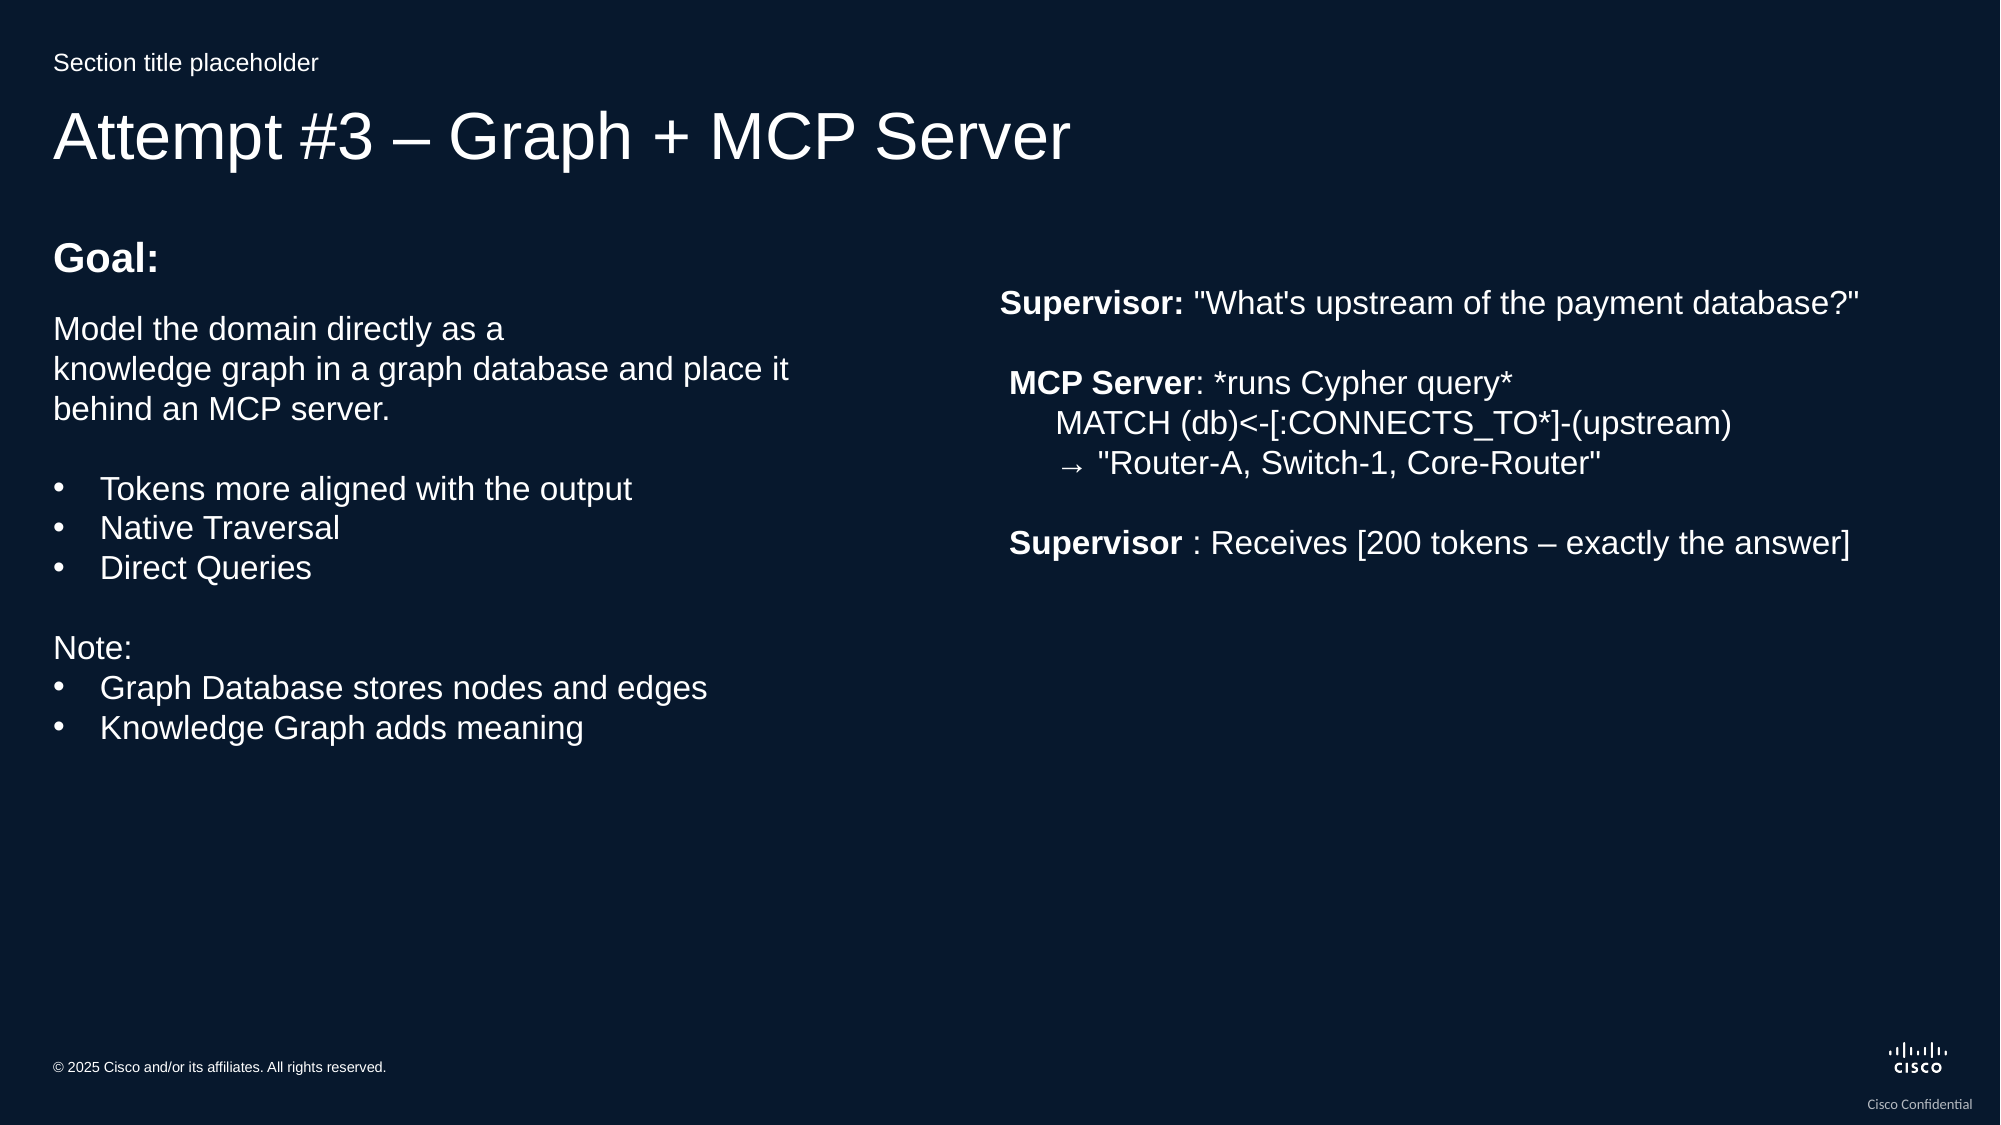

Section title placeholder
# Attempt #3 – Graph + MCP Server
Goal:
Supervisor: "What's upstream of the payment database?"

 MCP Server: *runs Cypher query*
      MATCH (db)<-[:CONNECTS_TO*]-(upstream)
      → "Router-A, Switch-1, Core-Router"

 Supervisor : Receives [200 tokens – exactly the answer]
Model the domain directly as a
knowledge graph in a graph database and place it behind an MCP server.

Tokens more aligned with the output
Native Traversal
Direct Queries

Note:
Graph Database stores nodes and edges
Knowledge Graph adds meaning